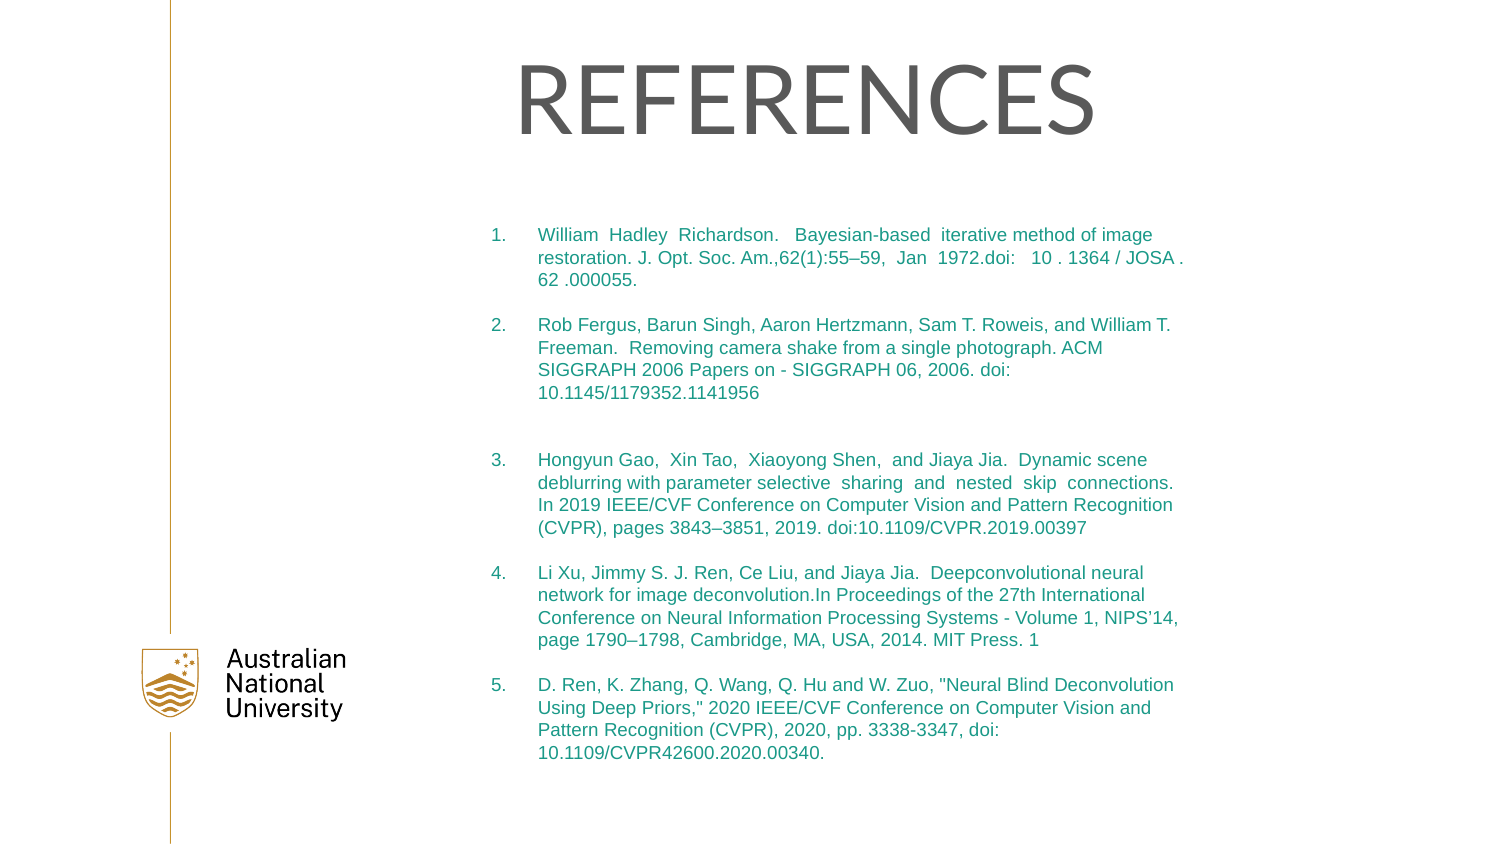

REFERENCES

William  Hadley  Richardson.   Bayesian-based  iterative method of image restoration. J. Opt. Soc. Am.,62(1):55–59,  Jan  1972.doi:   10 . 1364 / JOSA . 62 .000055.

Rob Fergus, Barun Singh, Aaron Hertzmann, Sam T. Roweis, and William T. Freeman.  Removing camera shake from a single photograph. ACM SIGGRAPH 2006 Papers on - SIGGRAPH 06, 2006. doi: 10.1145/1179352.1141956

Hongyun Gao,  Xin Tao,  Xiaoyong Shen,  and Jiaya Jia.  Dynamic scene deblurring with parameter selective  sharing  and  nested  skip  connections.   In 2019 IEEE/CVF Conference on Computer Vision and Pattern Recognition (CVPR), pages 3843–3851, 2019. doi:10.1109/CVPR.2019.00397

Li Xu, Jimmy S. J. Ren, Ce Liu, and Jiaya Jia.  Deepconvolutional neural network for image deconvolution.In Proceedings of the 27th International Conference on Neural Information Processing Systems - Volume 1, NIPS’14, page 1790–1798, Cambridge, MA, USA, 2014. MIT Press. 1

D. Ren, K. Zhang, Q. Wang, Q. Hu and W. Zuo, "Neural Blind Deconvolution Using Deep Priors," 2020 IEEE/CVF Conference on Computer Vision and Pattern Recognition (CVPR), 2020, pp. 3338-3347, doi: 10.1109/CVPR42600.2020.00340.